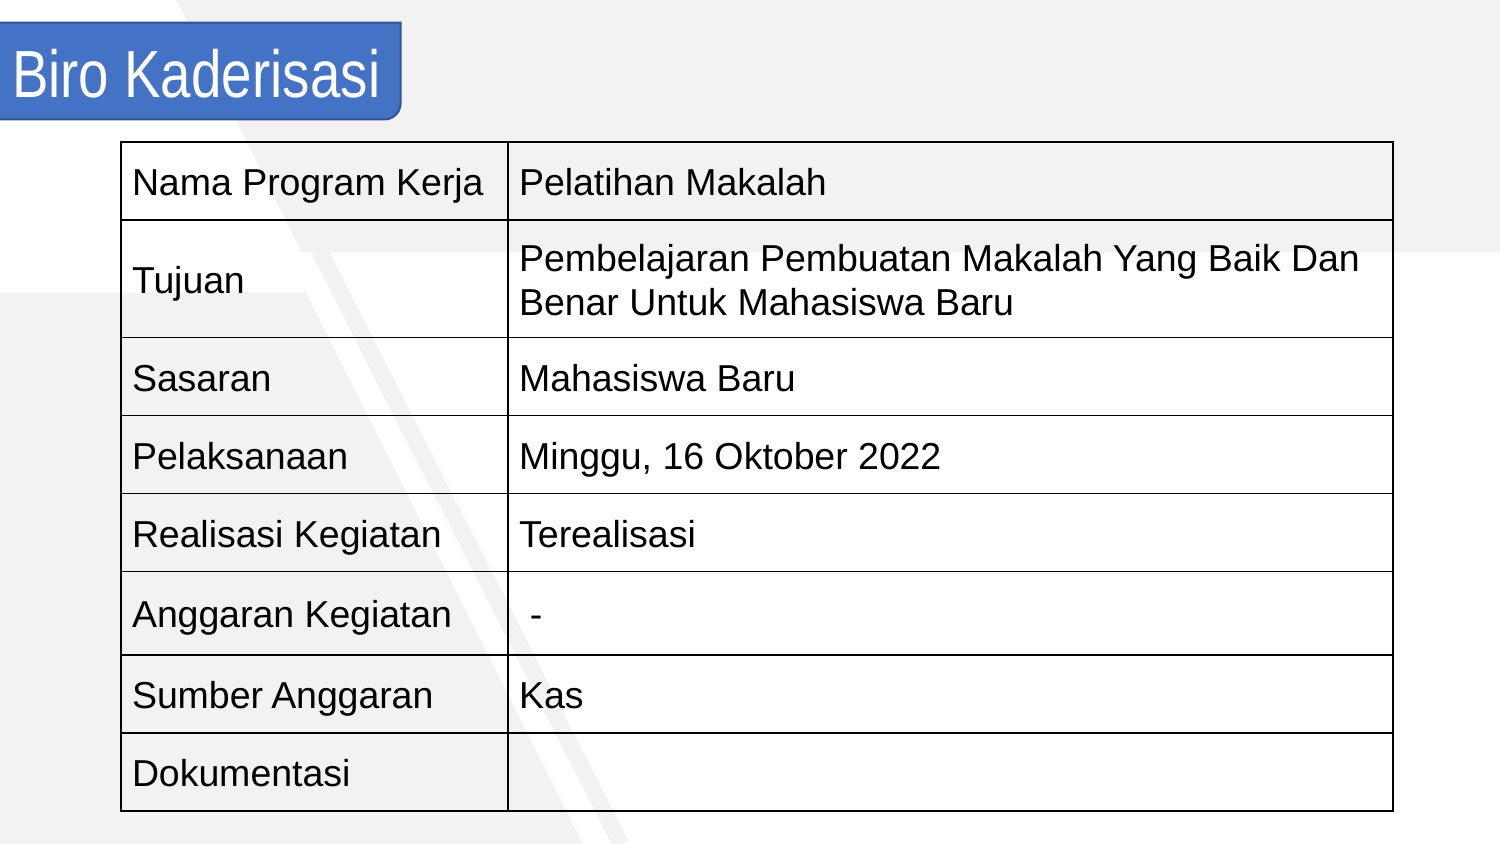

Biro Kaderisasi
| Nama Program Kerja | Pelatihan Makalah |
| --- | --- |
| Tujuan | Pembelajaran Pembuatan Makalah Yang Baik Dan Benar Untuk Mahasiswa Baru |
| Sasaran | Mahasiswa Baru |
| Pelaksanaan | Minggu, 16 Oktober 2022 |
| Realisasi Kegiatan | Terealisasi |
| Anggaran Kegiatan | - |
| Sumber Anggaran | Kas |
| Dokumentasi |  |